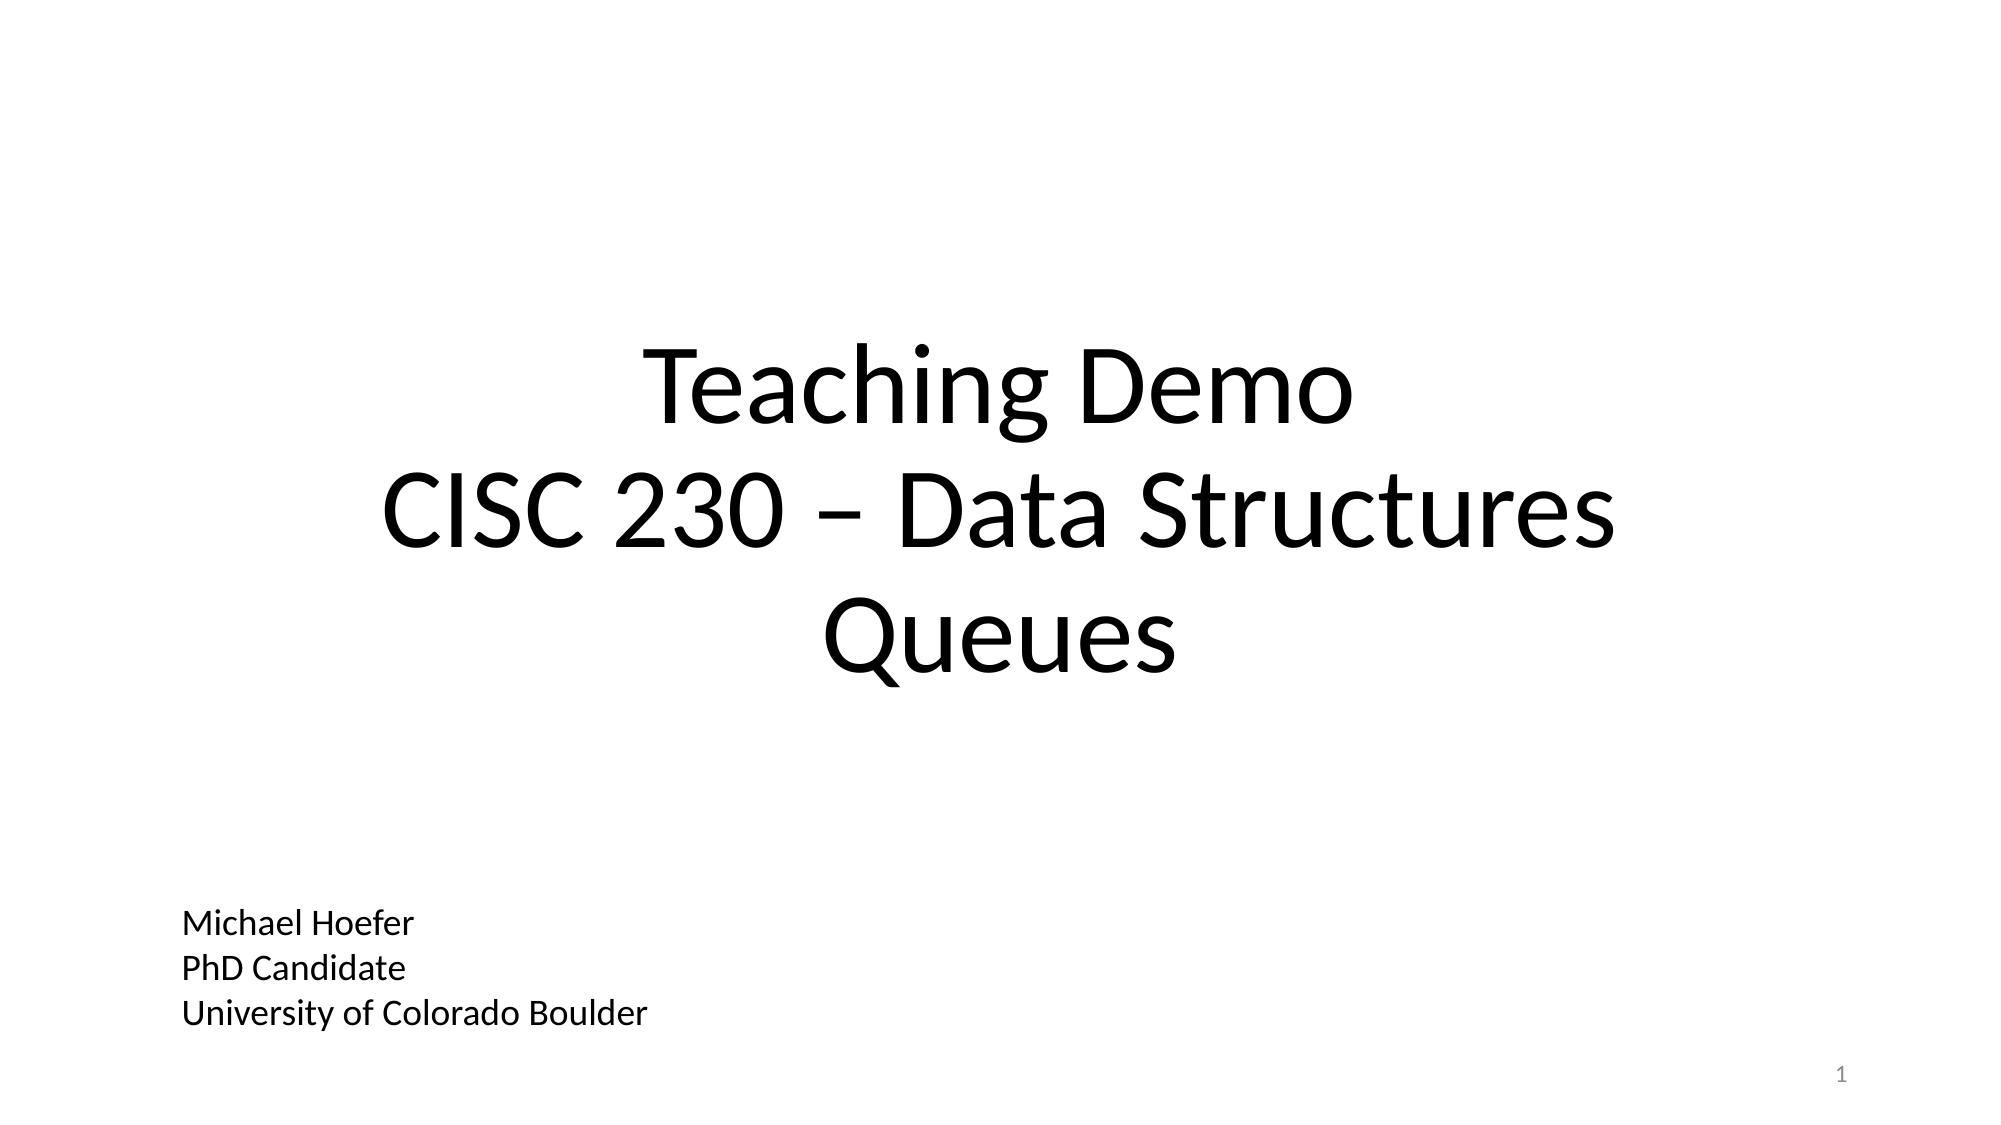

# Teaching Demo CISC 230 – Data Structures Queues
Michael Hoefer
PhD Candidate
University of Colorado Boulder
1